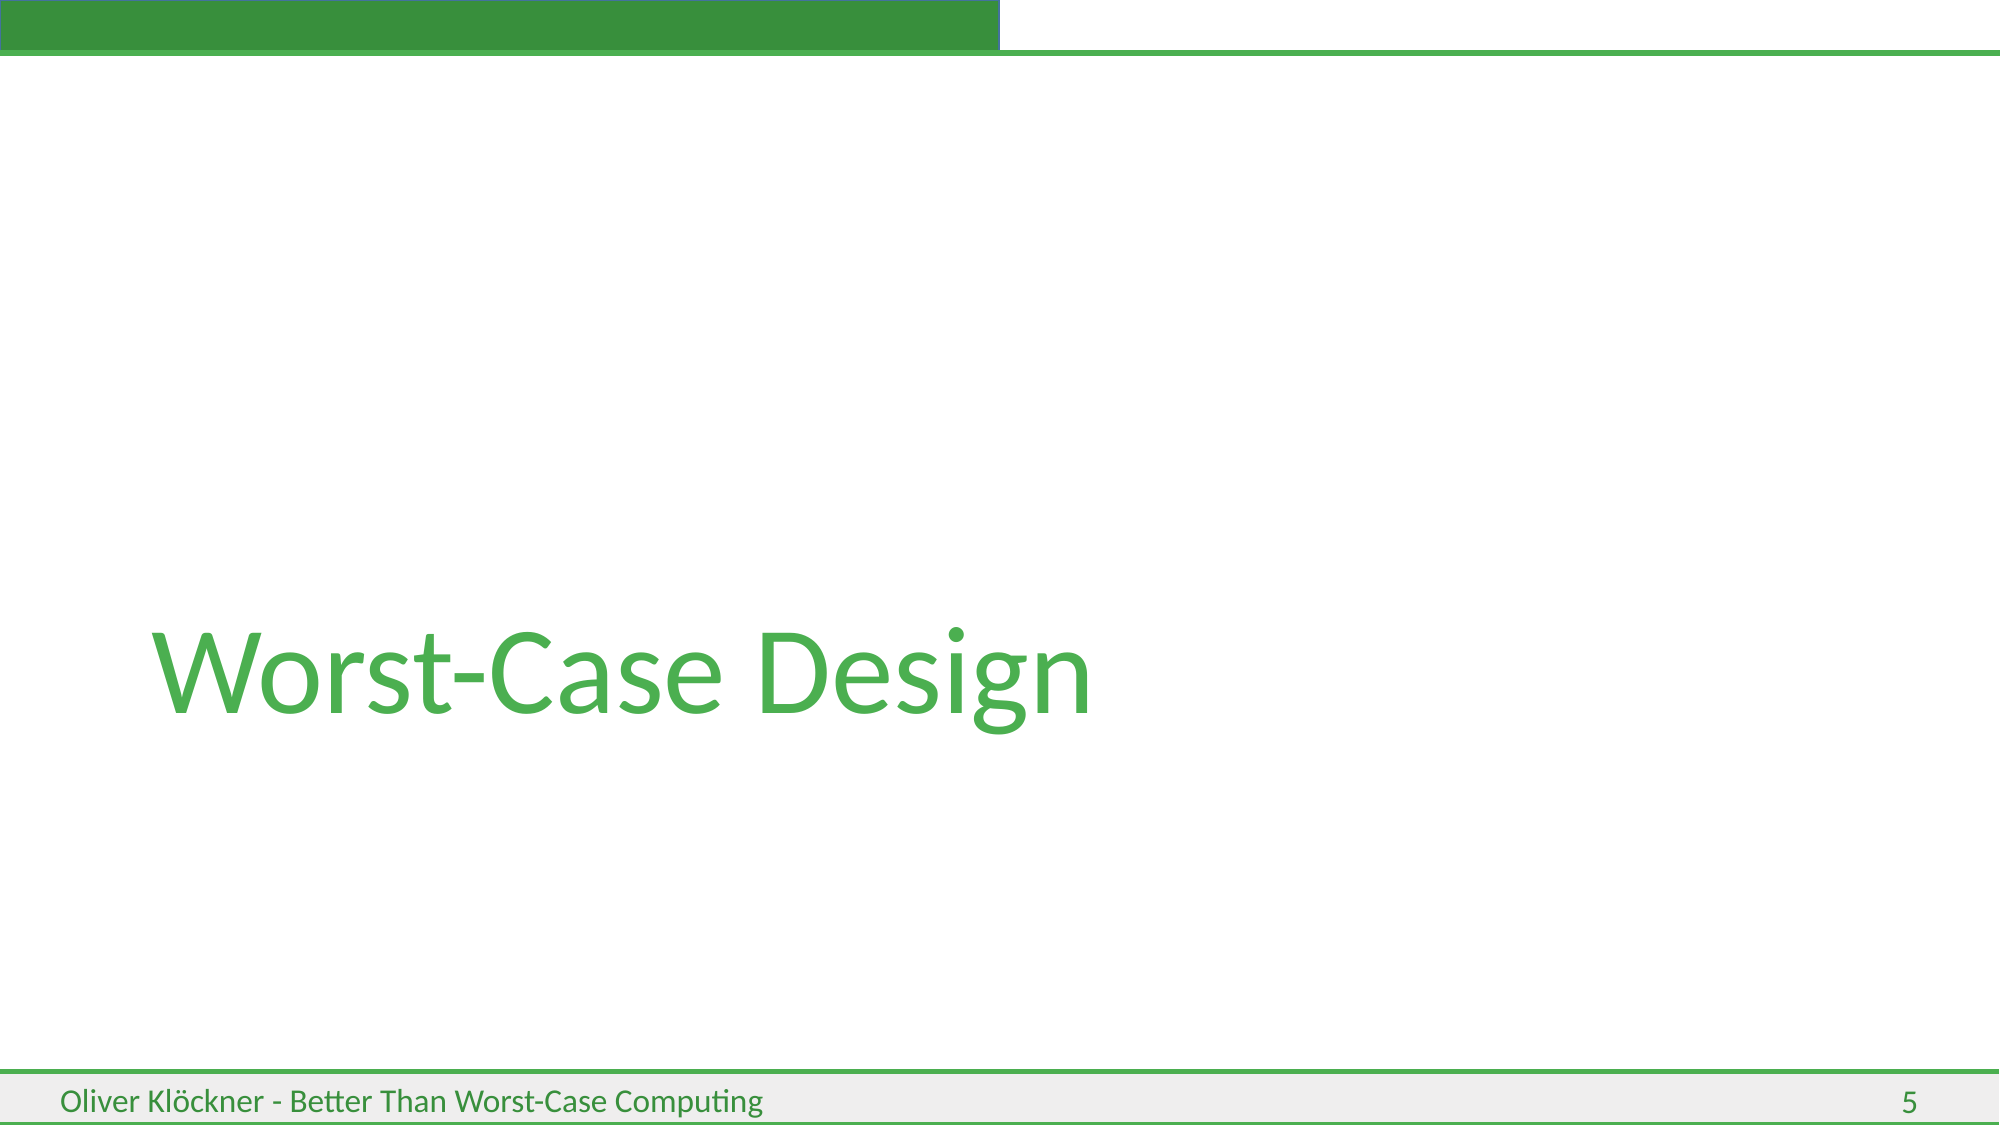

# Worst-Case Design

5
Oliver Klöckner - Better Than Worst-Case Computing